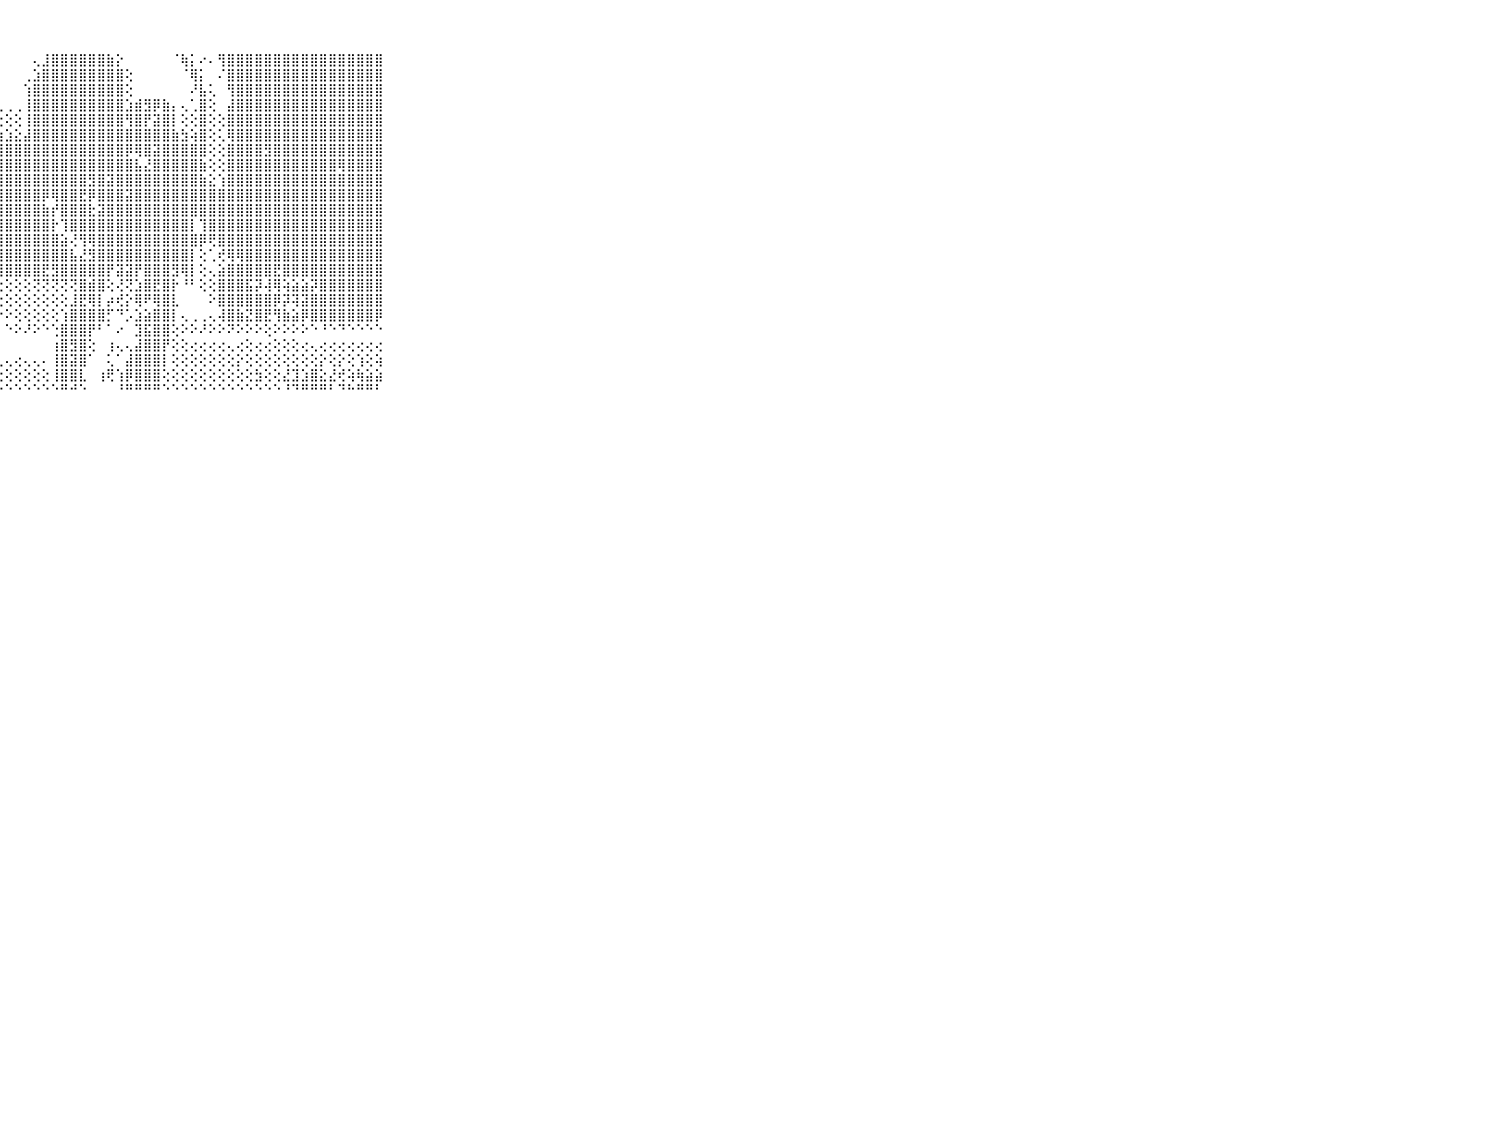

⠀⠀⠀⠀⠀⠀⠀⠀⠀⠀⠀⢸⣿⣿⣿⣿⣿⣿⣿⣿⣿⣿⣿⣿⣿⠏⠀⠀⠀⠀⠀⢄⣸⣿⣿⣿⣿⣿⣿⣷⡕⠀⠀⠀⠀⠀⠈⢷⡅⠔⠄⢻⣿⣿⣿⣿⣿⣿⣿⣿⣿⣿⣿⣿⣿⣿⣿⣿⣿⠀⠀⠀⠀⠀⠀⠀⠀⠀⠀⠀⠀
⠀⠀⠀⠀⠀⠀⠀⠀⠀⠀⠀⢸⣿⣿⣿⣿⣿⣿⣿⣿⣿⣿⣿⣿⡏⠀⠀⠀⠀⠀⢀⣱⣿⣿⣿⣿⣿⣿⣿⣿⣿⢕⠀⠀⠀⠀⠀⠈⢿⡅⠀⠌⣿⣿⣿⣿⣿⣿⣿⣿⣿⣿⣿⣿⣿⣿⣿⣿⣿⠀⠀⠀⠀⠀⠀⠀⠀⠀⠀⠀⠀
⠀⠀⠀⠀⠀⠀⠀⠀⠀⠀⠀⢸⣿⣟⣿⣿⣿⣿⣿⣿⣿⣿⣿⣿⢕⠀⠀⠀⠀⠀⢱⣿⣿⣿⣿⣿⣿⣿⣿⣿⣿⢕⠀⠀⠀⠀⠀⠀⠜⣧⢅⠀⢻⣿⣿⣿⣿⣿⣿⣿⣿⣿⣿⣿⣿⣿⣿⣿⣿⠀⠀⠀⠀⠀⠀⠀⠀⠀⠀⠀⠀
⠀⠀⠀⠀⠀⠀⠀⠀⠀⠀⠀⢸⣿⢿⣷⣿⣿⣿⣿⣿⣿⣿⣿⣿⢕⢔⢔⢄⢀⢀⢸⣿⣿⣿⣿⣿⣿⣿⣿⣿⣿⣱⣾⣻⡿⣷⡄⢄⢁⣿⢕⠀⣼⣿⣿⣿⣿⣿⣿⣿⣿⣿⣿⣿⣿⣿⣿⣿⣿⠀⠀⠀⠀⠀⠀⠀⠀⠀⠀⠀⠀
⠀⠀⠀⠀⠀⠀⠀⠀⠀⠀⠀⢸⣿⣟⣽⣿⣿⣿⣿⣿⣿⣿⣿⣿⢕⢕⢕⢕⢕⢕⢸⣿⣿⣿⣿⣿⣿⣿⣿⣿⣿⢻⣿⡟⣽⣿⡇⢕⢕⣿⢕⢕⣿⣿⣿⣿⣿⣿⣿⣿⣿⣿⣿⣿⣿⣿⣿⣿⣿⠀⠀⠀⠀⠀⠀⠀⠀⠀⠀⠀⠀
⠀⠀⠀⠀⠀⠀⠀⠀⠀⠀⠀⢸⣽⣿⣷⣿⣿⣿⣽⢿⣾⣿⣿⣿⣷⣷⣵⣵⣱⣕⣼⣿⣿⣿⣿⣿⣿⣿⣿⣿⣿⣿⣿⣿⣿⣿⣷⣳⢵⣿⢕⢅⢿⣿⣿⣿⣿⣿⣿⣿⣿⣿⣿⣿⣿⣿⣿⣿⣿⠀⠀⠀⠀⠀⠀⠀⠀⠀⠀⠀⠀
⠀⠀⠀⠀⠀⠀⠀⠀⠀⠀⠀⢸⣽⣿⣯⣿⣿⣿⣿⣿⣿⣿⣿⣿⣿⣿⣿⣿⣿⣿⣿⣿⣿⣿⣿⣿⣿⣿⣿⣿⣿⡿⢿⣿⣽⣿⣿⣿⣿⣿⢕⢕⣿⣿⣿⣿⣻⣿⣿⣿⣿⣿⣿⣿⣿⣿⣿⣿⣿⠀⠀⠀⠀⠀⠀⠀⠀⠀⠀⠀⠀
⠀⠀⠀⠀⠀⠀⠀⠀⠀⠀⠀⢸⣷⣾⣿⣿⣿⣿⡟⣟⣿⣿⣿⣿⣿⣿⣿⣿⣿⣿⣿⣿⣿⣿⣿⣿⣿⣿⣿⣿⣿⣿⣧⣜⣿⣿⣿⣿⣿⣷⢕⢕⣿⣿⣿⣿⣿⣿⣿⣿⣿⣿⣿⣿⢿⣿⣿⣿⣿⠀⠀⠀⠀⠀⠀⠀⠀⠀⠀⠀⠀
⠀⠀⠀⠀⠀⠀⠀⠀⠀⠀⠀⢜⣿⢿⢿⢿⣿⢿⢿⢿⢿⣿⣿⣿⣿⣿⣿⣿⣿⣿⣿⣿⣿⣿⣿⣿⣿⣻⣿⣽⣿⣿⣿⣿⣿⣿⣿⣿⣿⣷⣕⢱⣿⣿⣿⣿⣿⣿⣿⣿⣿⣿⣿⣿⣿⣿⣿⣿⣿⠀⠀⠀⠀⠀⠀⠀⠀⠀⠀⠀⠀
⠀⠀⠀⠀⠀⠀⠀⠀⠀⠀⠀⢸⣷⡾⡿⢟⡳⢿⣻⣷⡗⣻⣿⣿⣿⣿⣿⣿⣿⣿⣿⣿⡿⢿⣿⣿⣟⡿⣿⣿⣿⣽⣿⣿⣿⣿⣿⣿⣿⣿⣿⣿⣿⣿⣿⣿⣿⣿⣿⣿⣿⣿⣿⣿⣿⣿⣿⣿⣿⠀⠀⠀⠀⠀⠀⠀⠀⠀⠀⠀⠀
⠀⠀⠀⠀⠀⠀⠀⠀⠀⠀⠀⢸⣯⡽⢽⣿⣿⣿⣿⡿⣿⣻⣿⣿⣿⣿⣿⣿⣿⣿⣿⣿⣷⡞⣿⣿⣿⣗⣽⣿⣿⣿⣿⣿⣿⣿⣿⣿⣿⣿⣿⣿⣿⣿⣿⣿⣿⣿⣿⣿⣿⣿⣿⣿⣿⣿⣿⣿⣿⠀⠀⠀⠀⠀⠀⠀⠀⠀⠀⠀⠀
⠀⠀⠀⠀⠀⠀⠀⠀⠀⠀⠀⢕⣷⣗⡗⡗⡗⢞⣟⢟⢟⢿⣿⣿⣿⣿⣿⣿⣿⣿⣿⣿⣿⡗⢹⣿⣿⣿⣿⣿⣿⣿⣿⣿⣿⣿⣿⣿⡇⢹⣿⣿⣿⣿⣿⣿⣿⣿⣿⣿⣿⣿⣿⣿⣿⣿⣿⣿⣿⠀⠀⠀⠀⠀⠀⠀⠀⠀⠀⠀⠀
⠀⠀⠀⠀⠀⠀⠀⠀⠀⠀⠀⢕⡜⢸⢼⣿⡵⢷⢧⢿⡽⢽⣿⣿⣿⣿⣿⣿⣿⣿⣿⣿⣿⣿⣵⢜⢻⢿⣿⣿⣿⣿⣿⣿⣿⣿⣿⣿⣿⡿⢟⣿⣿⣿⣿⣿⣿⣿⣿⣿⣿⣿⣿⣿⣿⣿⣿⣿⣿⠀⠀⠀⠀⠀⠀⠀⠀⠀⠀⠀⠀
⠀⠀⠀⠀⠀⠀⠀⠀⠀⠀⠀⢜⢾⣯⣾⣟⣟⣇⣝⣯⣏⣹⣿⣿⣿⣿⣿⣿⣿⣿⣿⣿⣿⣿⣿⣧⣜⣻⣿⣿⣿⣿⣿⣿⣿⣿⣿⣿⡇⢕⢁⢞⢿⢿⣿⣿⣿⣿⣿⣿⣿⣿⣿⣿⣿⣿⣿⣿⣿⠀⠀⠀⠀⠀⠀⠀⠀⠀⠀⠀⠀
⠀⠀⠀⠀⠀⠀⠀⠀⠀⠀⠀⠑⢕⢕⢇⡕⢕⢇⢸⢟⢝⡫⣿⣿⣿⣿⣿⣿⣿⣿⣿⣿⣟⣻⣿⣿⣿⣿⣿⡟⣽⣽⡟⣿⣿⣿⣻⢿⡇⢕⢄⣵⣿⣿⣿⣿⣿⣟⣿⣿⣿⣿⣿⣿⣿⣿⣿⣿⣿⠀⠀⠀⠀⠀⠀⠀⠀⠀⠀⠀⠀
⠀⠀⠀⠀⠀⠀⠀⠀⠀⠀⠀⢐⢟⡞⢫⢏⢝⣹⢜⡕⡕⢜⡿⣿⣿⢇⢜⢕⢕⢕⢕⢝⢝⢝⢝⢝⣿⣾⣿⢕⢜⢝⣱⣿⣟⣿⡗⠘⠃⢕⢕⣿⣿⣿⣯⡽⢼⢿⢵⣵⣵⡽⣿⣿⣿⣿⣿⣿⣿⠀⠀⠀⠀⠀⠀⠀⠀⠀⠀⠀⠀
⠀⠀⠀⠀⠀⠀⠀⠀⠀⠀⠀⢕⢕⢇⢗⢗⡳⢗⢇⢕⢕⢕⣯⡿⠑⠄⢕⢕⢕⢕⢕⢕⢕⢕⢕⣸⣟⢿⡇⡴⢞⡕⢿⠟⢿⣿⣇⠀⠀⠀⠕⣿⣿⣿⣿⣿⣿⡿⡽⢽⣽⣿⣿⣿⣿⣿⣿⣿⣿⠀⠀⠀⠀⠀⠀⠀⠀⠀⠀⠀⠀
⠀⠀⠀⠀⠀⠀⠀⠀⠀⠀⠀⠜⢝⢏⡟⢝⢝⢕⢕⢕⢕⢕⢇⠑⠀⠀⠀⠑⠕⢕⢕⢕⢕⢕⢱⣿⣿⣿⣿⡋⠙⡡⣱⣵⣿⣿⡇⢄⢀⢀⢄⢼⣿⣷⣝⣿⣟⢻⣷⣵⡿⣿⣿⣿⣿⣿⣿⣿⡿⠀⠀⠀⠀⠀⠀⠀⠀⠀⠀⠀⠀
⠀⠀⠀⠀⠀⠀⠀⠀⠀⠀⠀⠀⢱⢗⢕⠇⠇⠹⠕⢑⢕⢇⠑⠀⠀⠀⠀⠀⠑⠕⠜⠕⠑⢑⣿⣿⣿⡟⠃⠁⠔⠀⣹⣯⣿⣿⢕⠕⠕⠜⠕⠕⠝⠕⠕⠕⢕⠕⠕⠕⠕⠑⠘⠑⠙⠑⠑⠑⠑⠀⠀⠀⠀⠀⠀⠀⠀⠀⠀⠀⠀
⠀⠀⠀⠀⠀⠀⠀⠀⠀⠀⠀⠀⠀⠀⠀⠀⠀⠀⠀⠀⠀⠀⠀⠀⠀⠀⠀⠀⠀⠀⠀⠀⠀⢰⣿⣻⣿⢕⠀⢰⢄⢄⣼⣿⣿⡟⢕⢕⢔⢔⢔⢔⢄⢔⢕⢔⢔⢕⢕⢕⢔⢄⢔⢔⢔⢔⢔⢔⢔⠀⠀⠀⠀⠀⠀⠀⠀⠀⠀⠀⠀
⠀⠀⠀⠀⠀⠀⠀⠀⠀⠀⠀⠀⠀⠀⠄⠄⠀⢀⠀⢀⠄⢔⢄⠀⢄⢄⢄⢄⢄⢔⢄⢄⠄⢸⣿⣽⣿⠁⠀⢅⠁⣼⣿⣿⣿⡇⢕⢕⢕⢕⢕⢕⢕⡕⢕⢕⢕⢕⢕⢕⢕⢕⡕⢕⡕⢕⢱⢕⢵⠀⠀⠀⠀⠀⠀⠀⠀⠀⠀⠀⠀
⠀⠀⠀⠀⠀⠀⠀⠀⠀⠀⠀⠀⠀⠕⢔⢕⢄⢔⢕⢕⢕⢕⢕⢕⢕⢕⢕⢑⢕⢕⢕⢕⢕⢸⣿⣿⣇⠀⢰⢟⢱⡿⣿⣿⣿⢕⢕⢕⢕⢕⢕⢕⢕⢕⢕⣳⢕⢕⣜⣹⣱⣿⣕⣜⢞⢵⢷⣵⣵⠀⠀⠀⠀⠀⠀⠀⠀⠀⠀⠀⠀
⠀⠀⠀⠀⠀⠀⠀⠀⠀⠀⠀⠀⠀⠀⠑⠑⠑⠑⠑⠑⠑⠑⠑⠑⠑⠑⠑⠑⠑⠑⠑⠑⠑⠑⠛⠚⠑⠀⠀⠀⠘⠛⠛⠛⠛⠑⠑⠑⠑⠑⠑⠑⠑⠑⠑⠑⠑⠑⠘⠙⠛⠛⠛⠃⠙⠓⠛⠛⠃⠀⠀⠀⠀⠀⠀⠀⠀⠀⠀⠀⠀